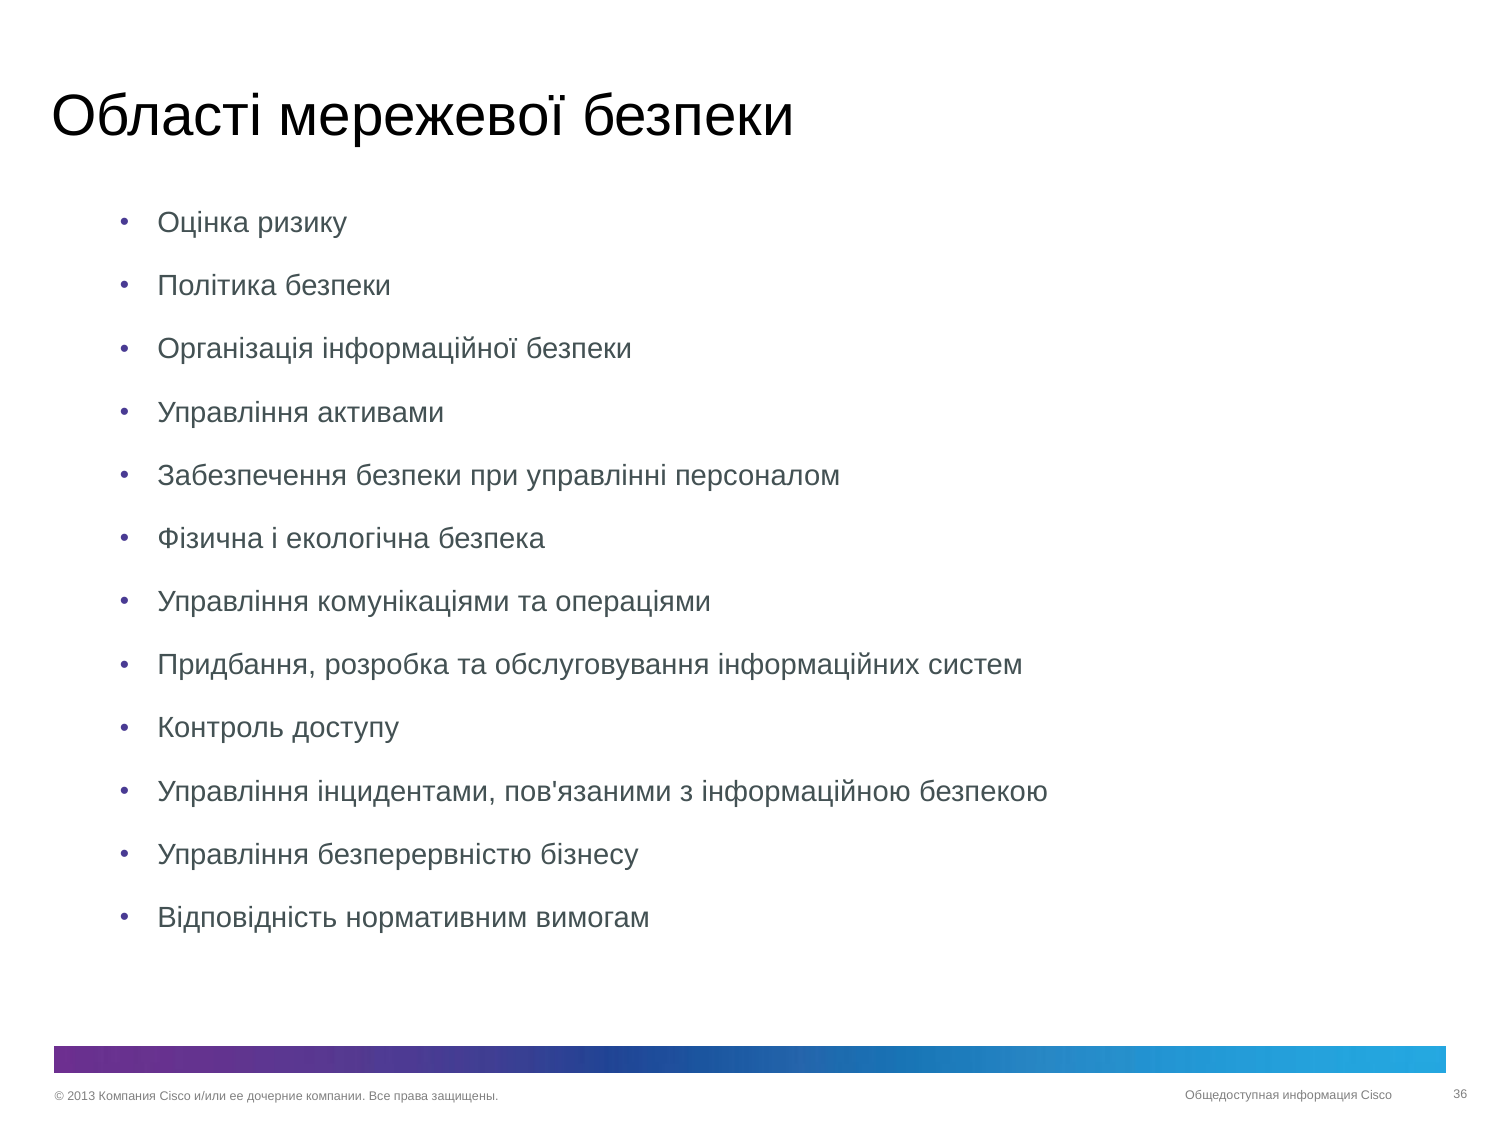

# Області мережевої безпеки
Оцінка ризику
Політика безпеки
Організація інформаційної безпеки
Управління активами
Забезпечення безпеки при управлінні персоналом
Фізична і екологічна безпека
Управління комунікаціями та операціями
Придбання, розробка та обслуговування інформаційних систем
Контроль доступу
Управління інцидентами, пов'язаними з інформаційною безпекою
Управління безперервністю бізнесу
Відповідність нормативним вимогам